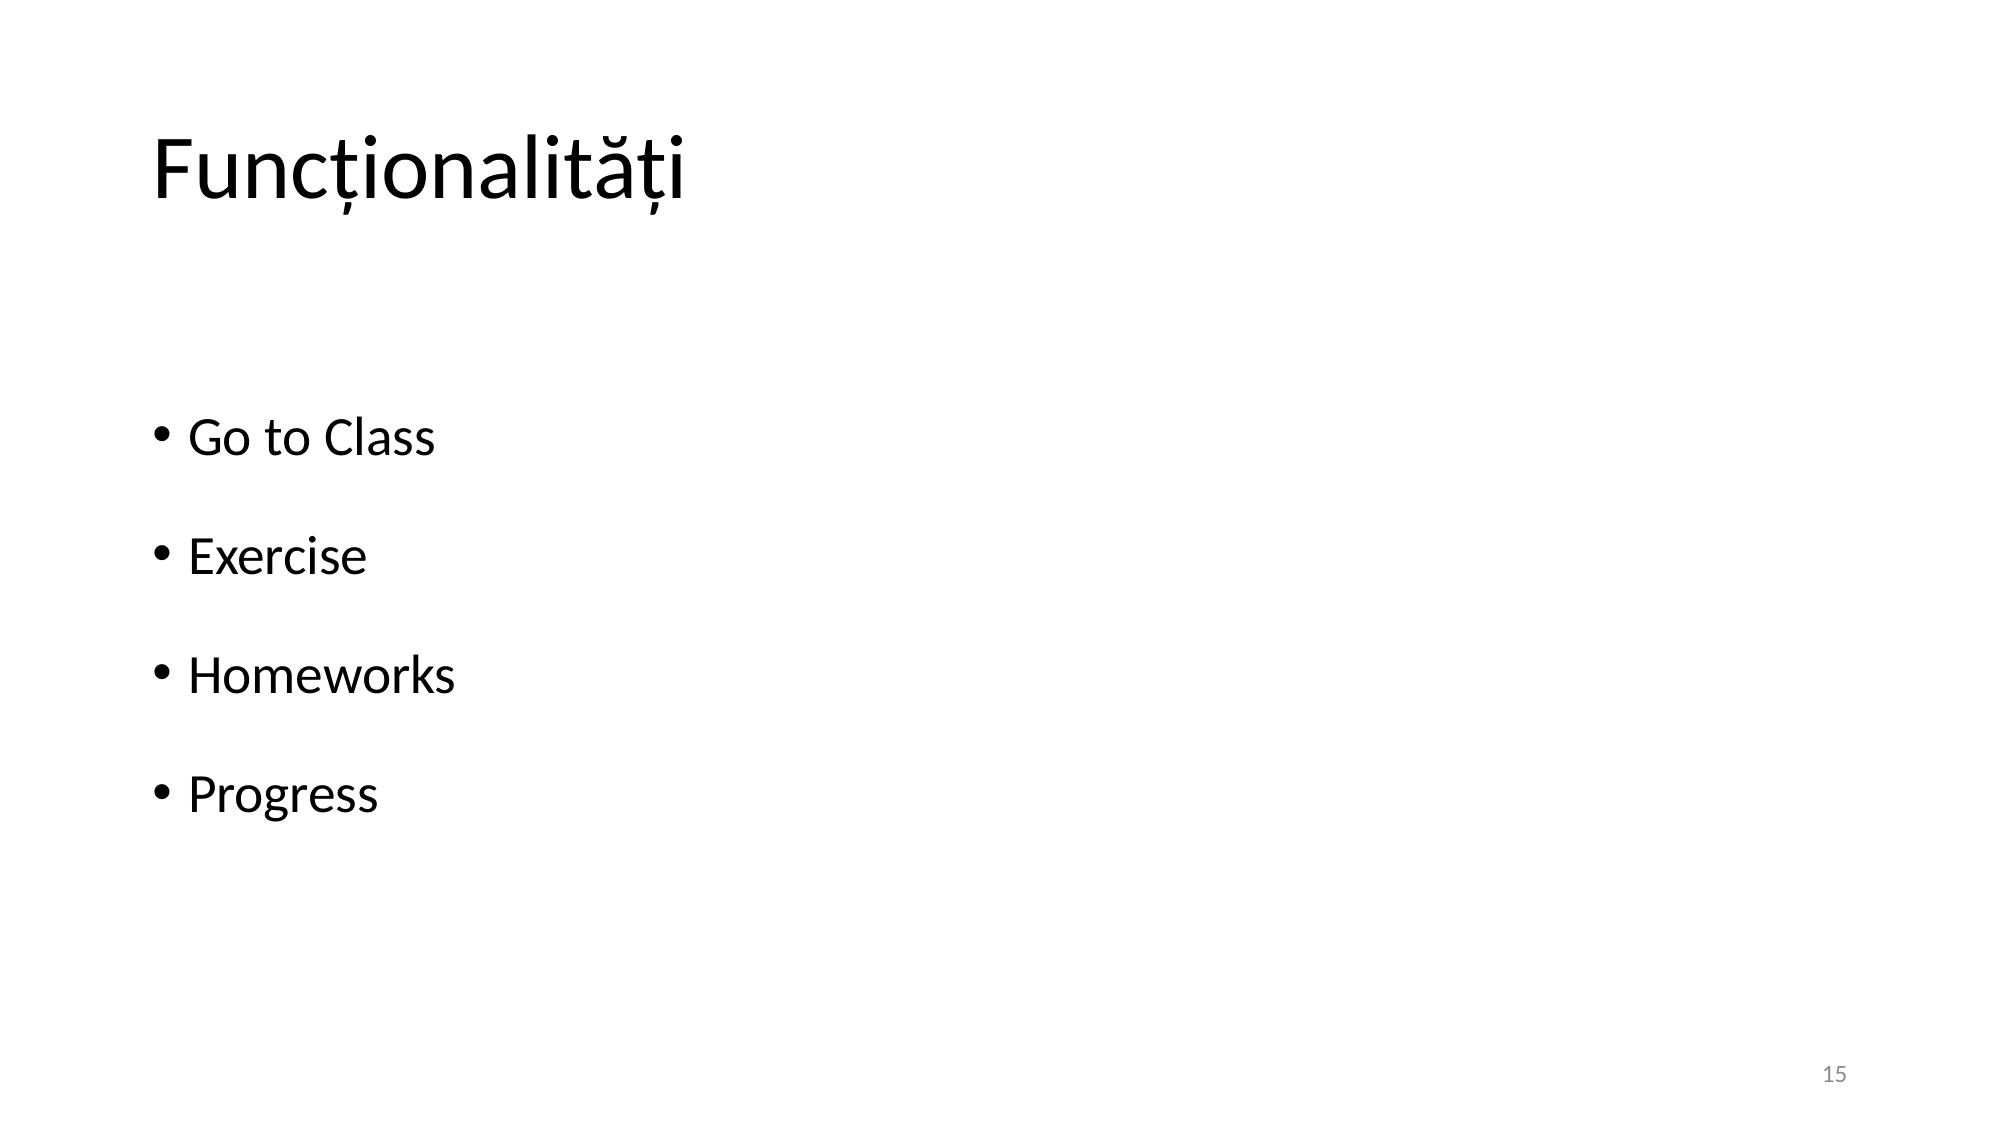

# Funcționalități
Go to Class
Exercise
Homeworks
Progress
15